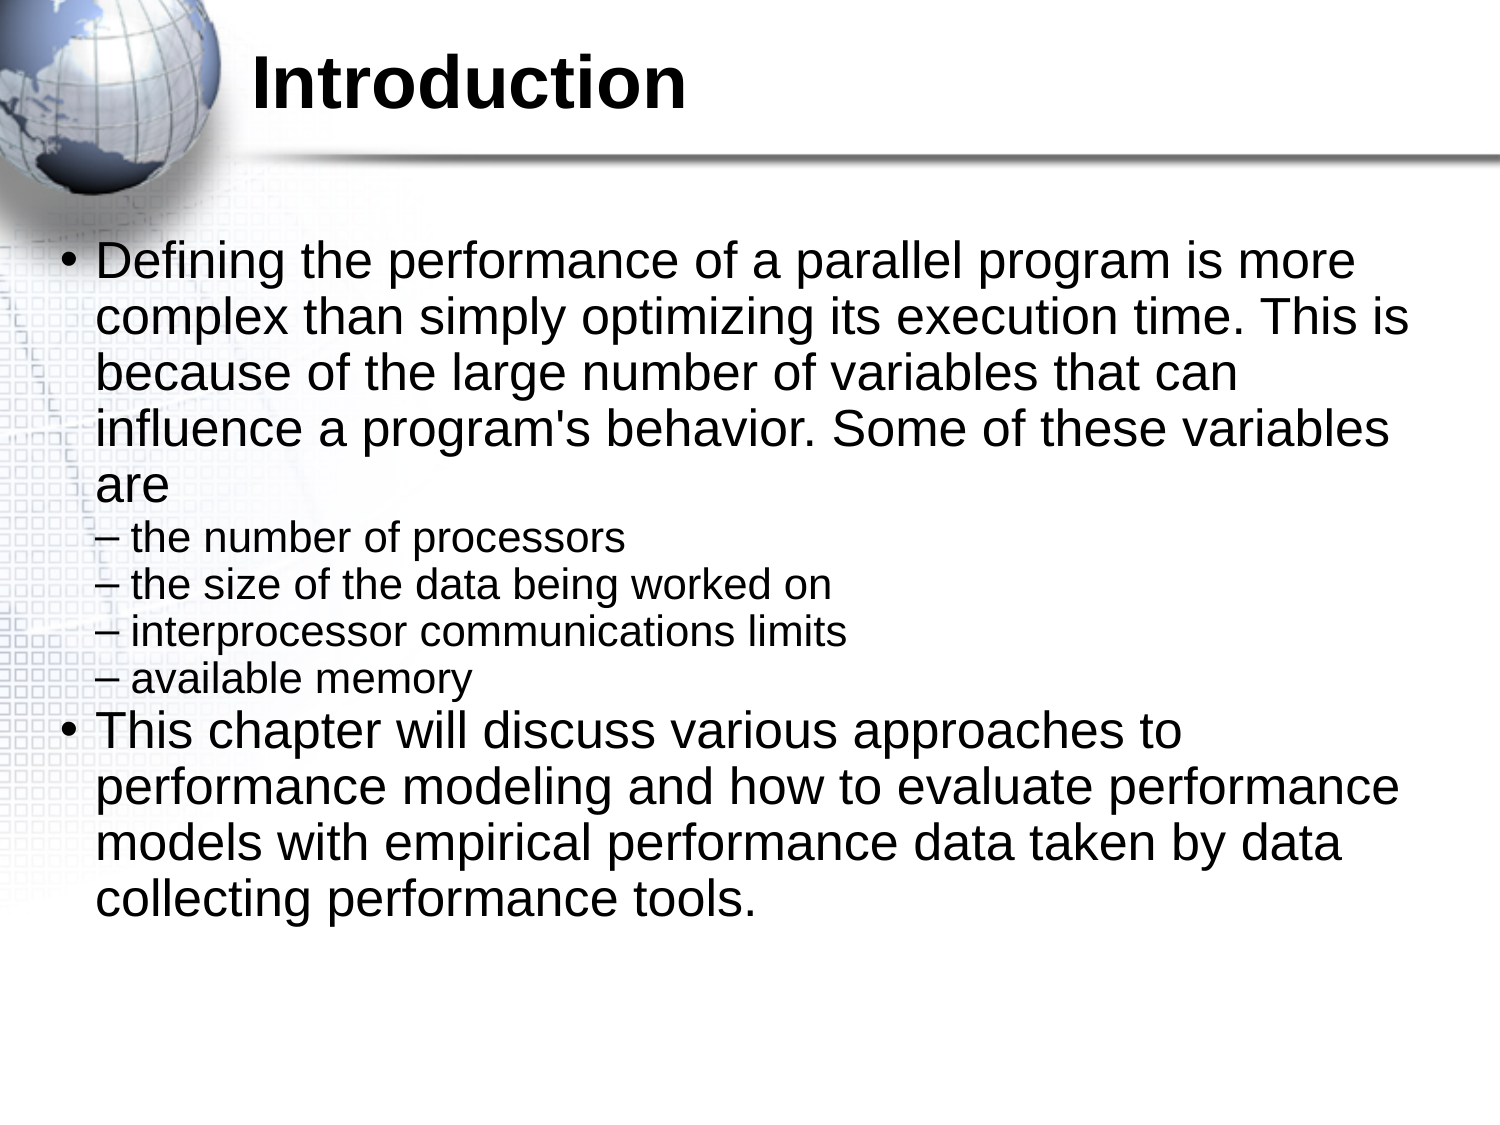

Introduction
Defining the performance of a parallel program is more complex than simply optimizing its execution time. This is because of the large number of variables that can influence a program's behavior. Some of these variables are
the number of processors
the size of the data being worked on
interprocessor communications limits
available memory
This chapter will discuss various approaches to performance modeling and how to evaluate performance models with empirical performance data taken by data collecting performance tools.